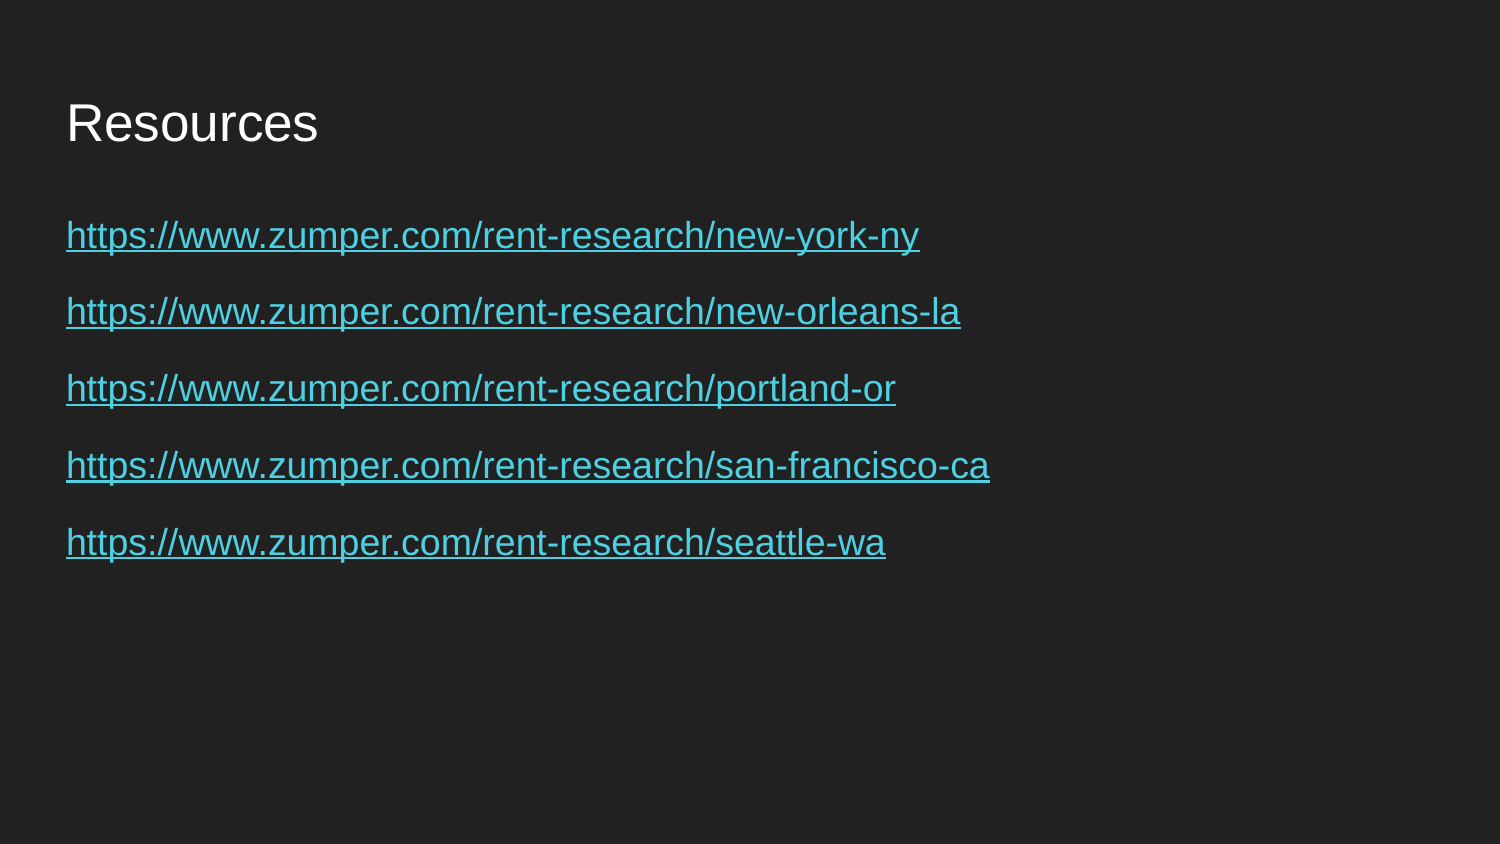

# Resources
https://www.zumper.com/rent-research/new-york-ny
https://www.zumper.com/rent-research/new-orleans-la
https://www.zumper.com/rent-research/portland-or
https://www.zumper.com/rent-research/san-francisco-ca
https://www.zumper.com/rent-research/seattle-wa